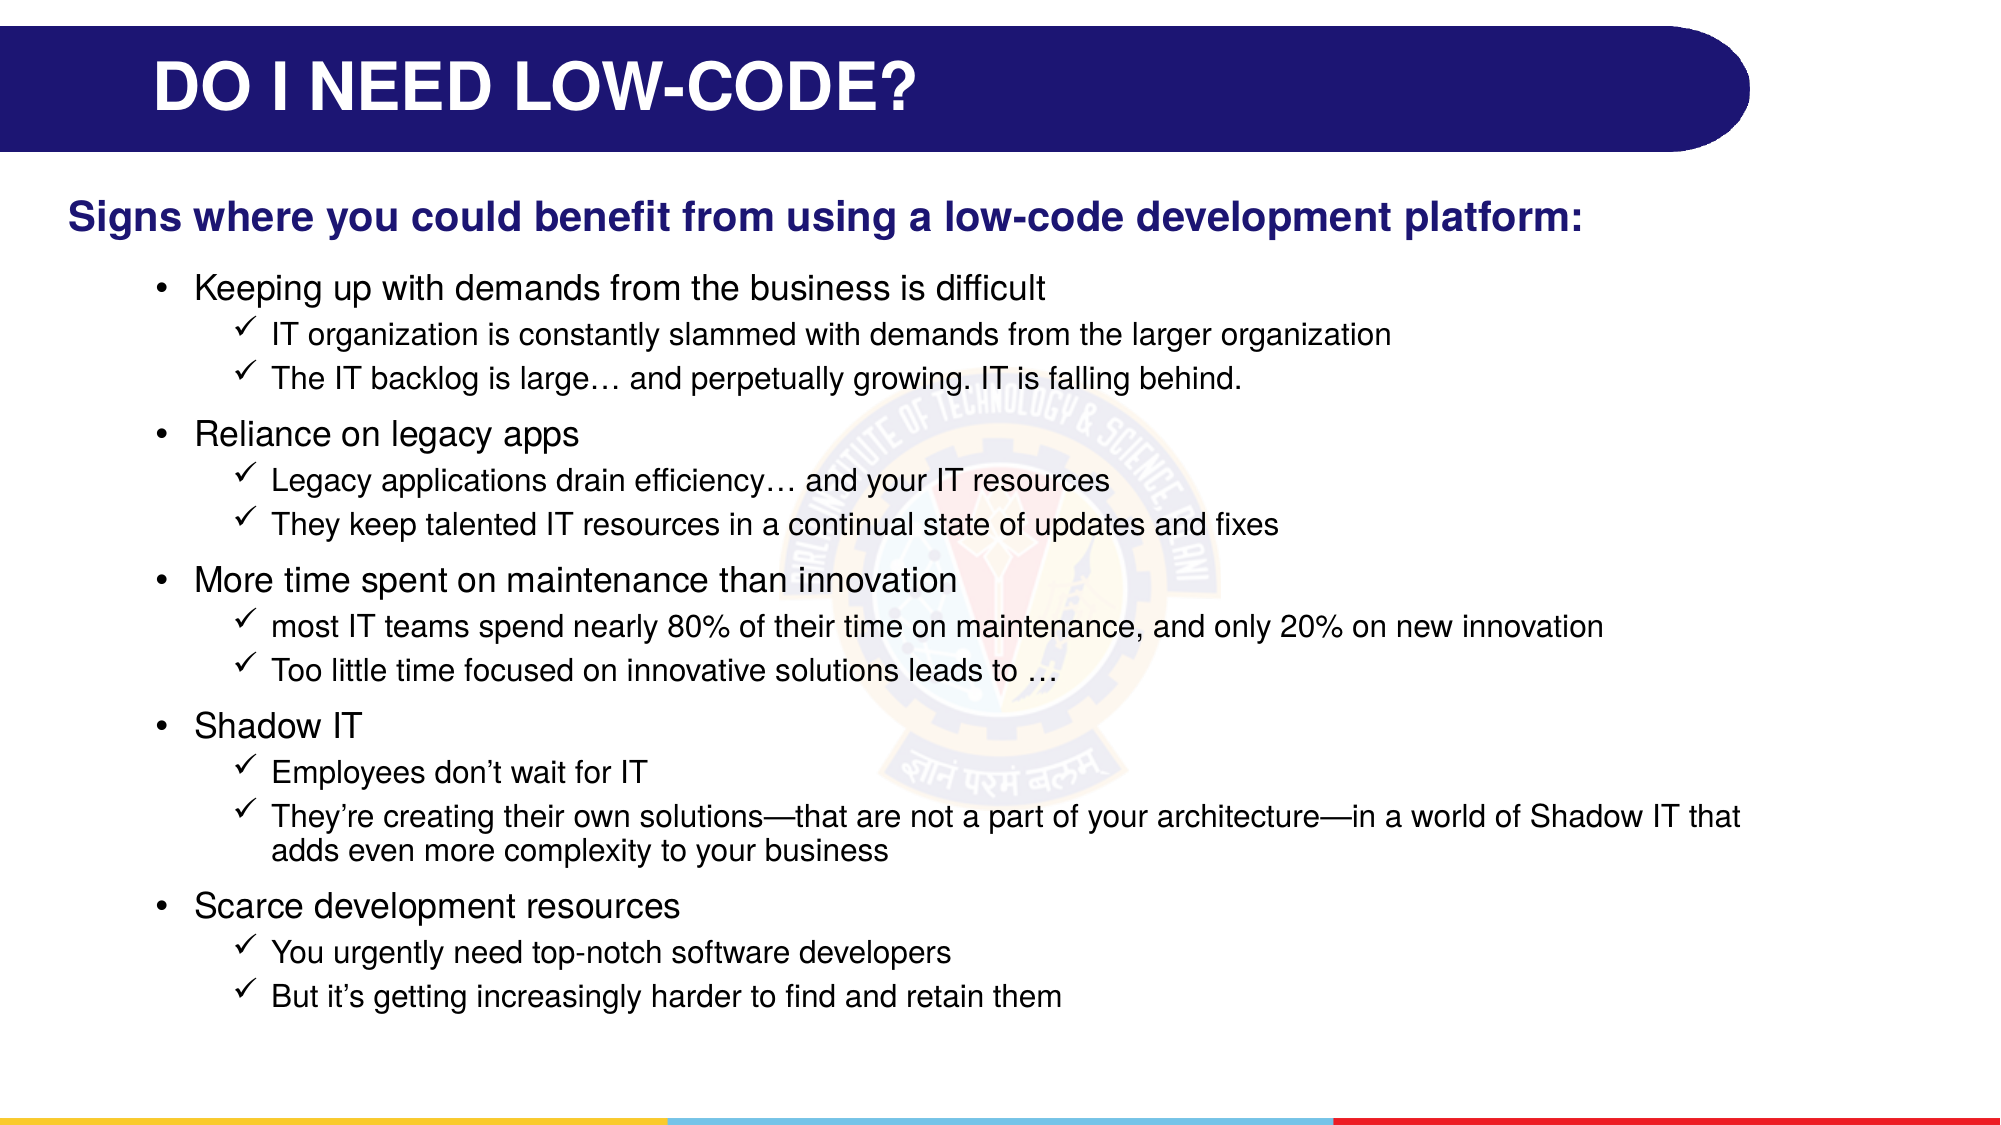

# DO I NEED LOW-CODE?
Signs where you could benefit from using a low-code development platform:

Keeping up with demands from the business is difficult
IT organization is constantly slammed with demands from the larger organization
The IT backlog is large… and perpetually growing. IT is falling behind.
Reliance on legacy apps
Legacy applications drain efficiency… and your IT resources
They keep talented IT resources in a continual state of updates and fixes
More time spent on maintenance than innovation
most IT teams spend nearly 80% of their time on maintenance, and only 20% on new innovation
Too little time focused on innovative solutions leads to …
Shadow IT
Employees don’t wait for IT
They’re creating their own solutions—that are not a part of your architecture—in a world of Shadow IT that adds even more complexity to your business
Scarce development resources
You urgently need top-notch software developers
But it’s getting increasingly harder to find and retain them